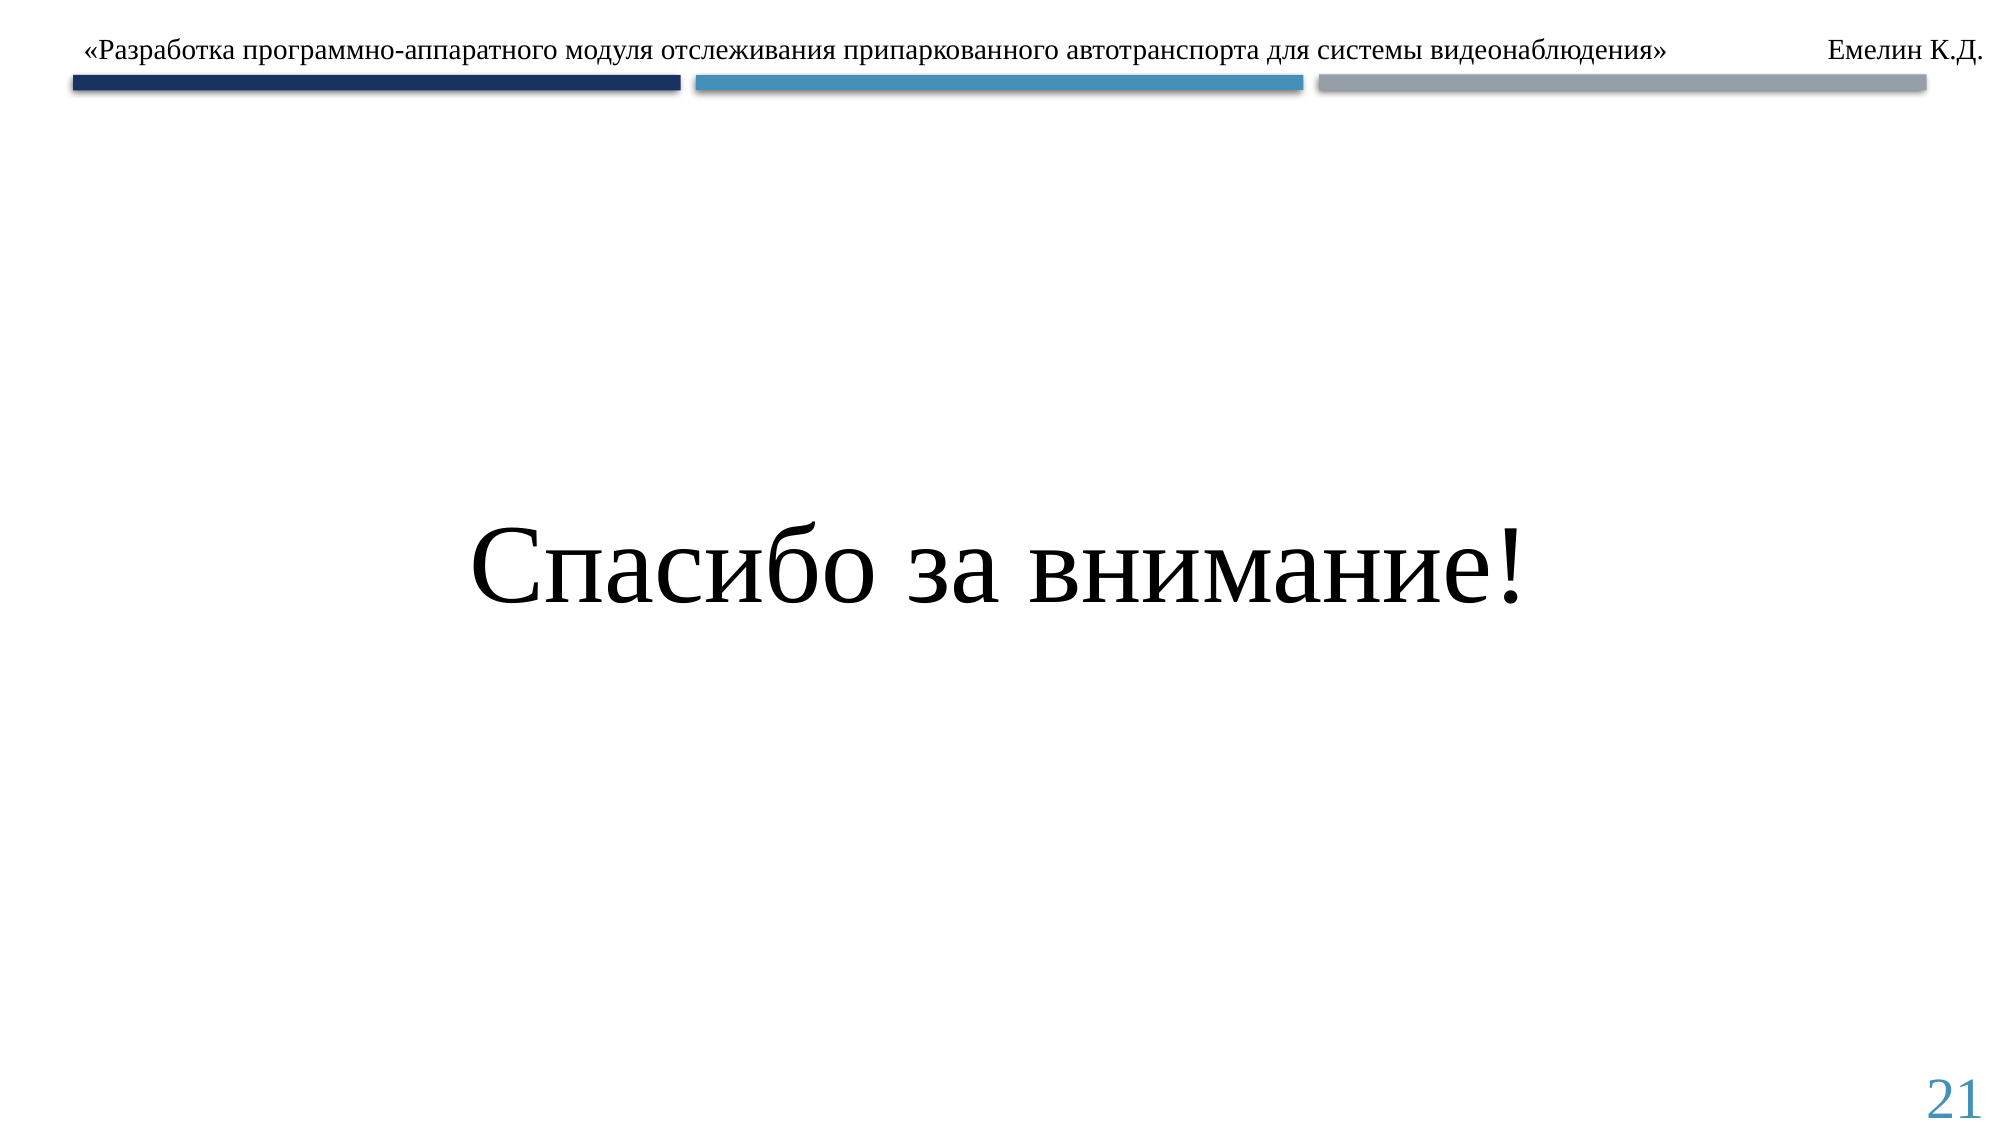

Емелин К.Д.
«Разработка программно-аппаратного модуля отслеживания припаркованного автотранспорта для системы видеонаблюдения»
Спасибо за внимание!
21